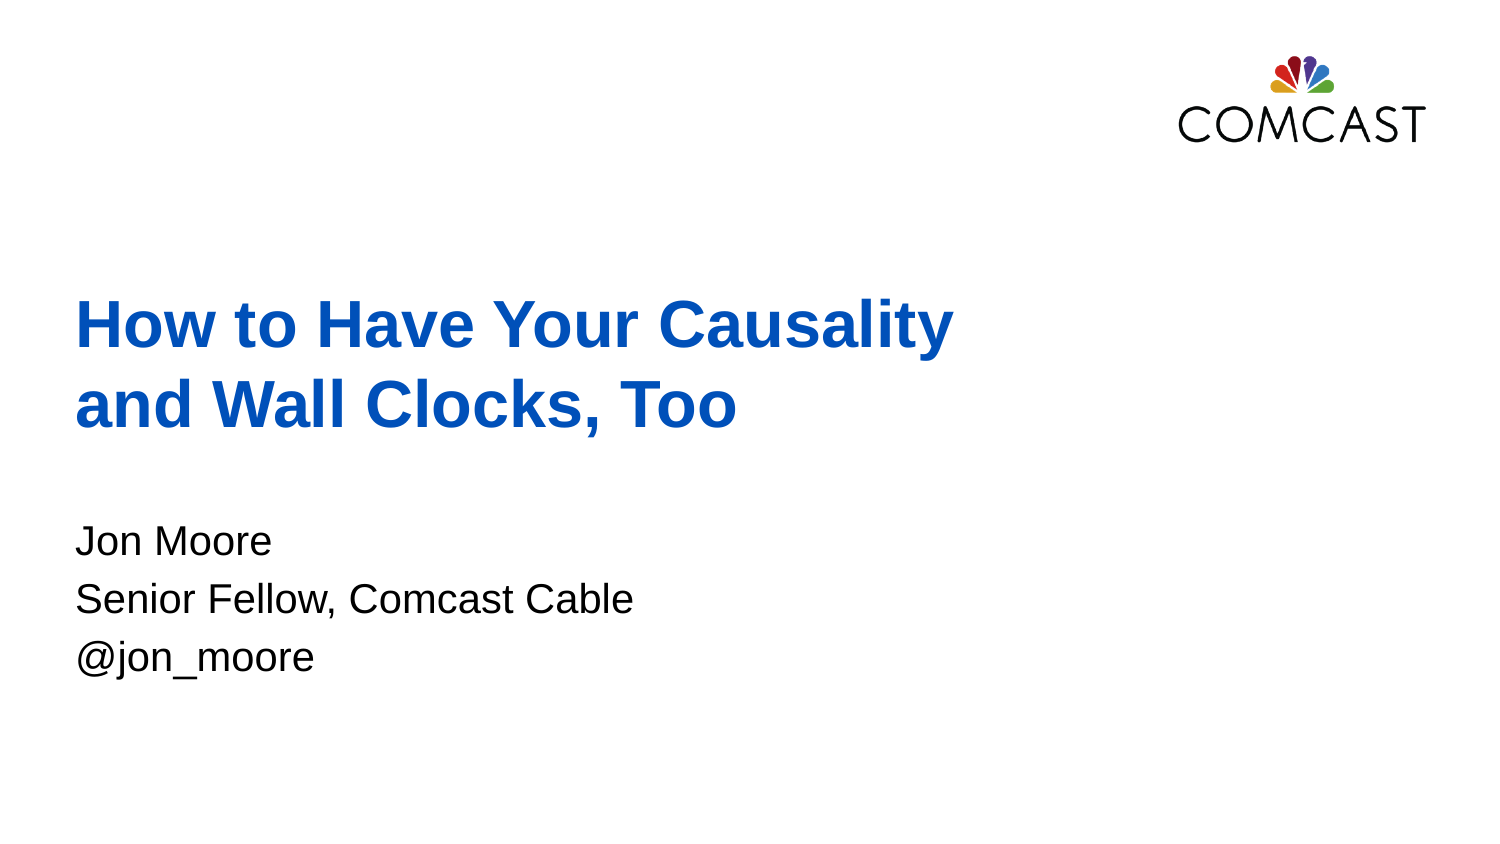

# How to Have Your Causality and Wall Clocks, Too
Jon Moore
Senior Fellow, Comcast Cable
@jon_moore